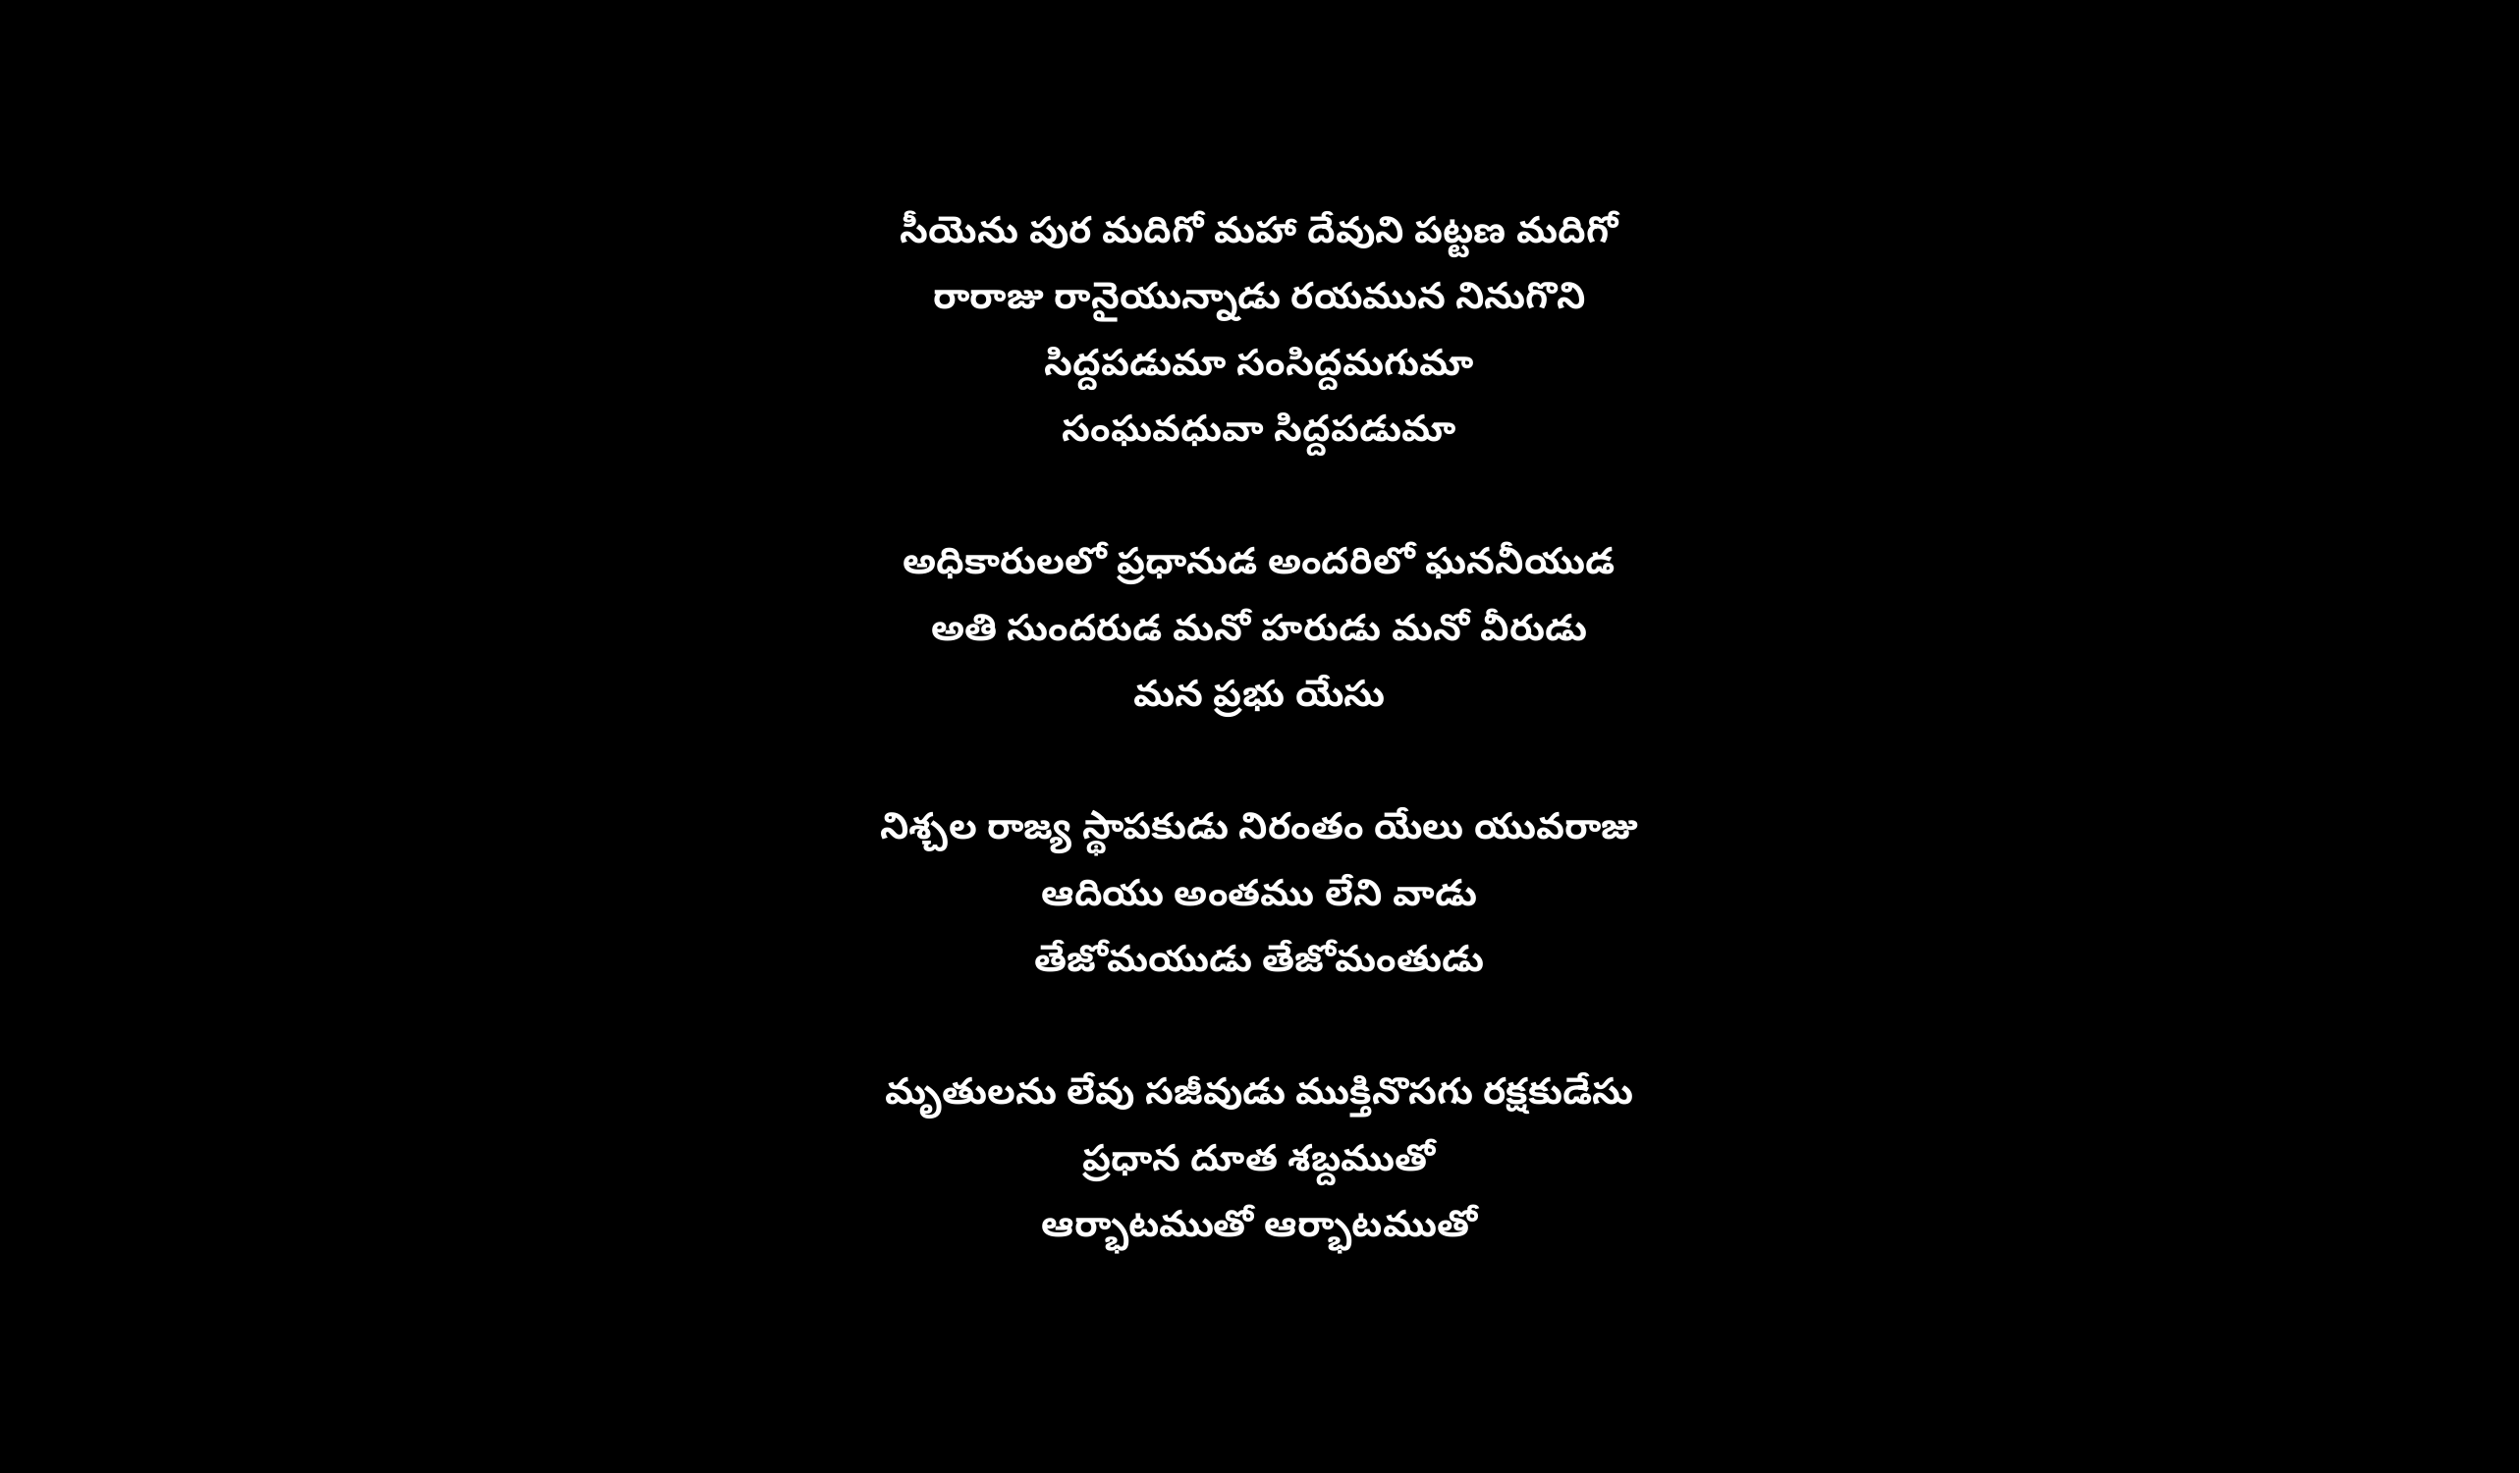

సీయెను పుర మదిగో మహా దేవుని పట్టణ మదిగో
రారాజు రానైయున్నాడు రయమున నినుగొని
సిద్దపడుమా సంసిద్దమగుమా
సంఘవధువా సిద్దపడుమా

అధికారులలో ప్రధానుడ అందరిలో ఘననీయుడ
అతి సుందరుడ మనో హరుడు మనో వీరుడు
మన ప్రభు యేసు

నిశ్చల రాజ్య స్థాపకుడు నిరంతం యేలు యువరాజు
ఆదియు అంతము లేని వాడు
తేజోమయుడు తేజోమంతుడు

మృతులను లేవు సజీవుడు ముక్తినొసగు రక్షకుడేసు
ప్రధాన దూత శబ్దముతో
ఆర్భాటముతో ఆర్భాటముతో